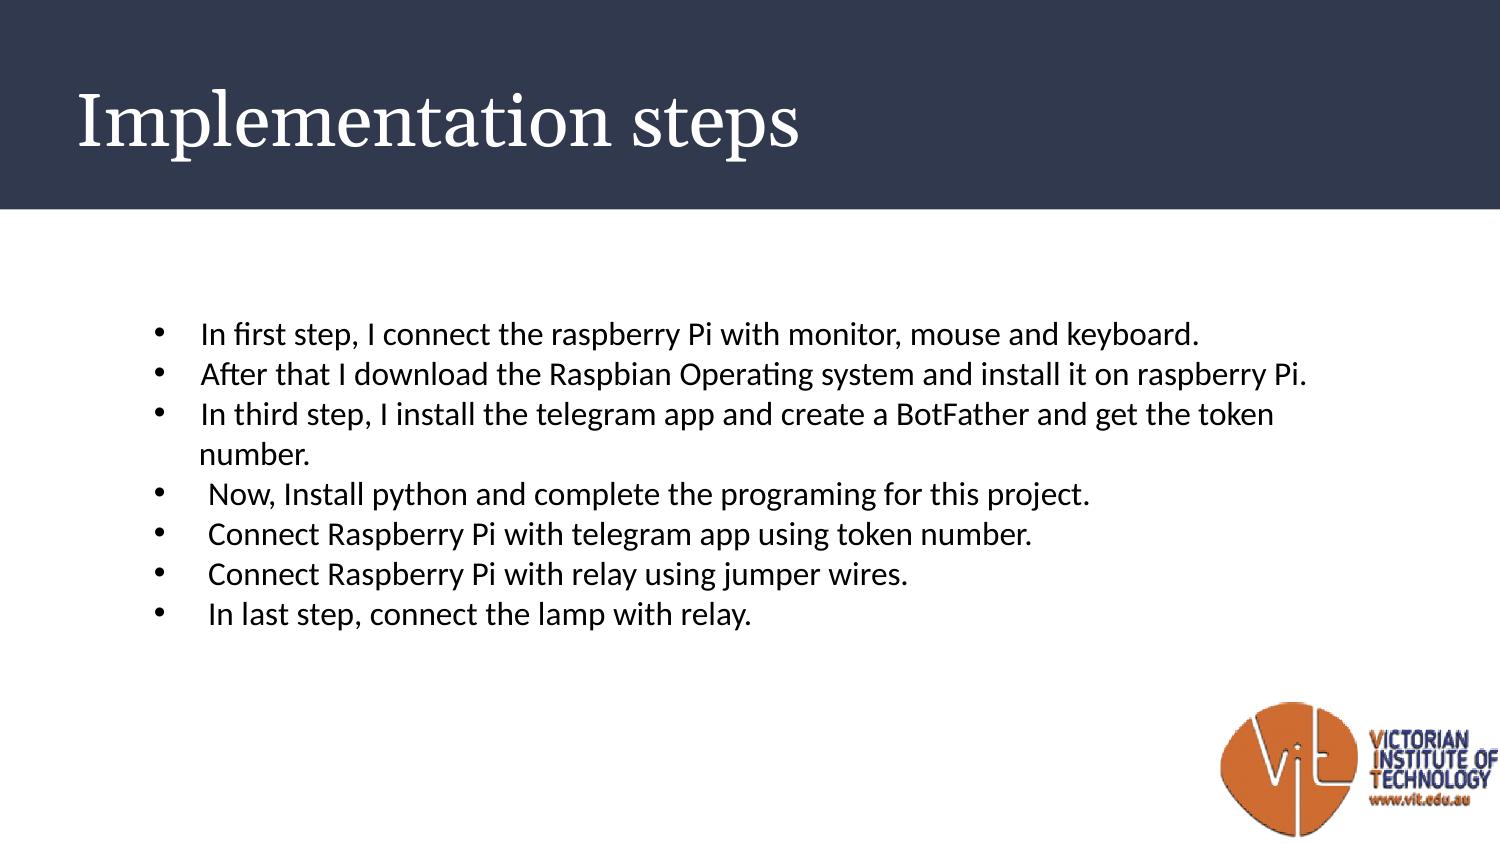

# Implementation steps
In first step, I connect the raspberry Pi with monitor, mouse and keyboard.
After that I download the Raspbian Operating system and install it on raspberry Pi.
In third step, I install the telegram app and create a BotFather and get the token
      number.
 Now, Install python and complete the programing for this project.
 Connect Raspberry Pi with telegram app using token number.
 Connect Raspberry Pi with relay using jumper wires.
 In last step, connect the lamp with relay.